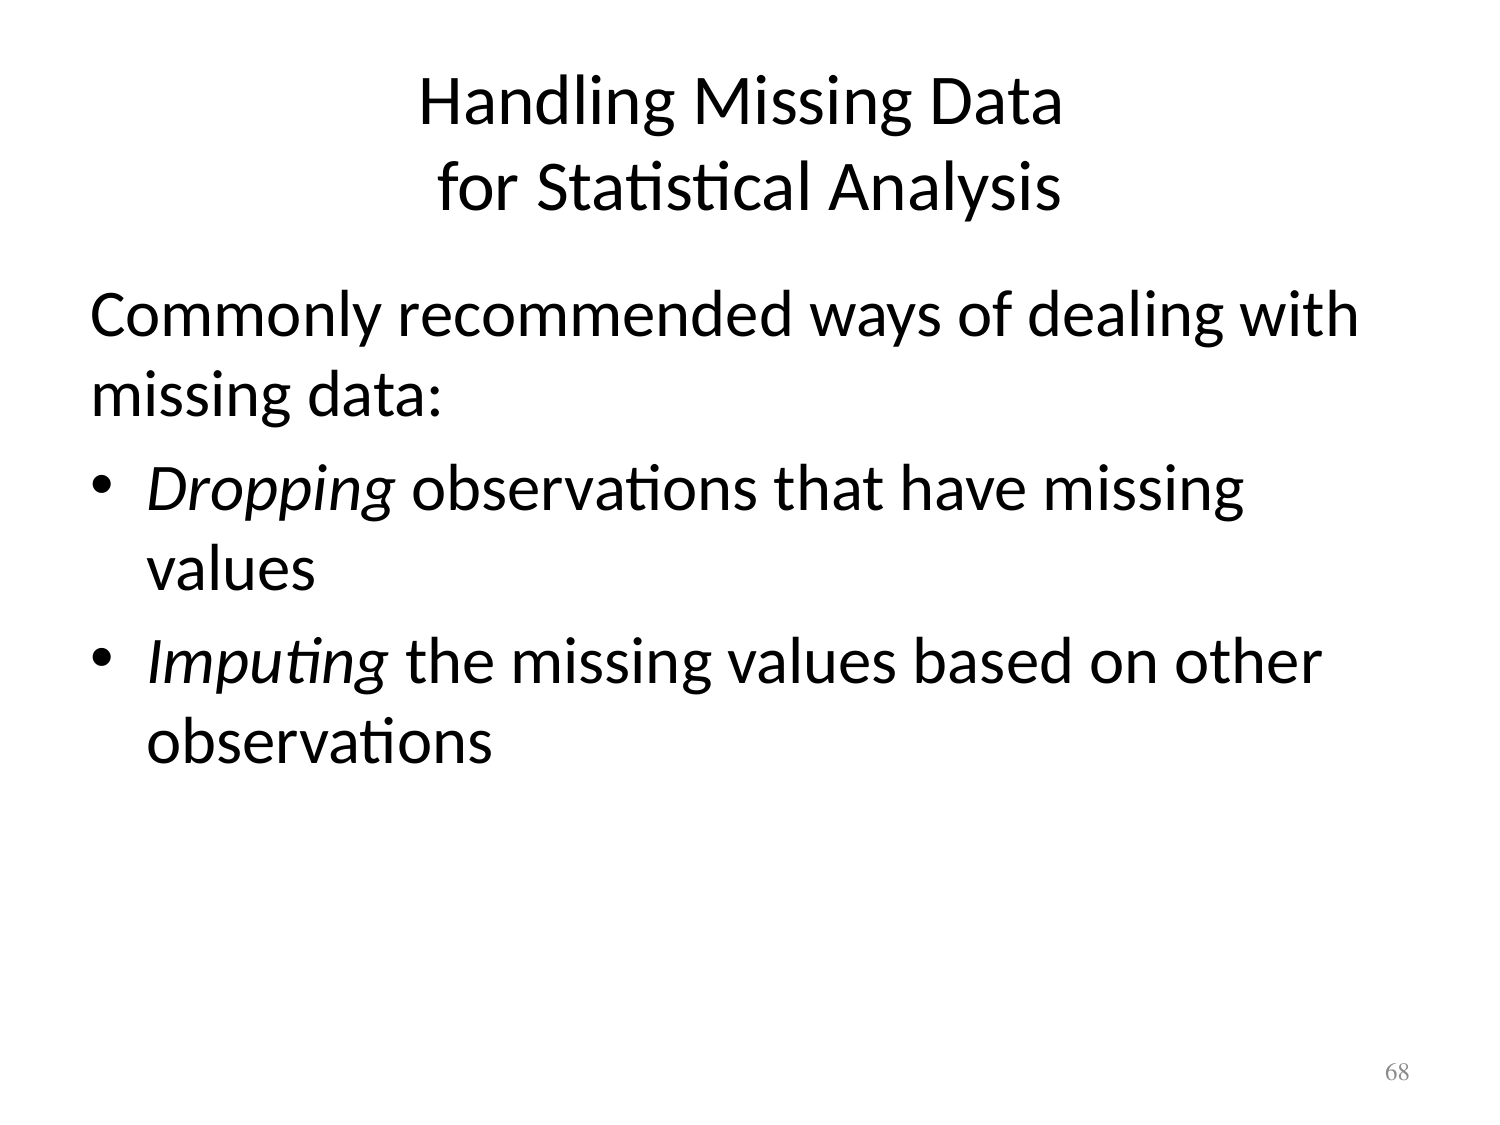

# Handling Missing Data for Statistical Analysis
Commonly recommended ways of dealing with missing data:
Dropping observations that have missing values
Imputing the missing values based on other observations

68